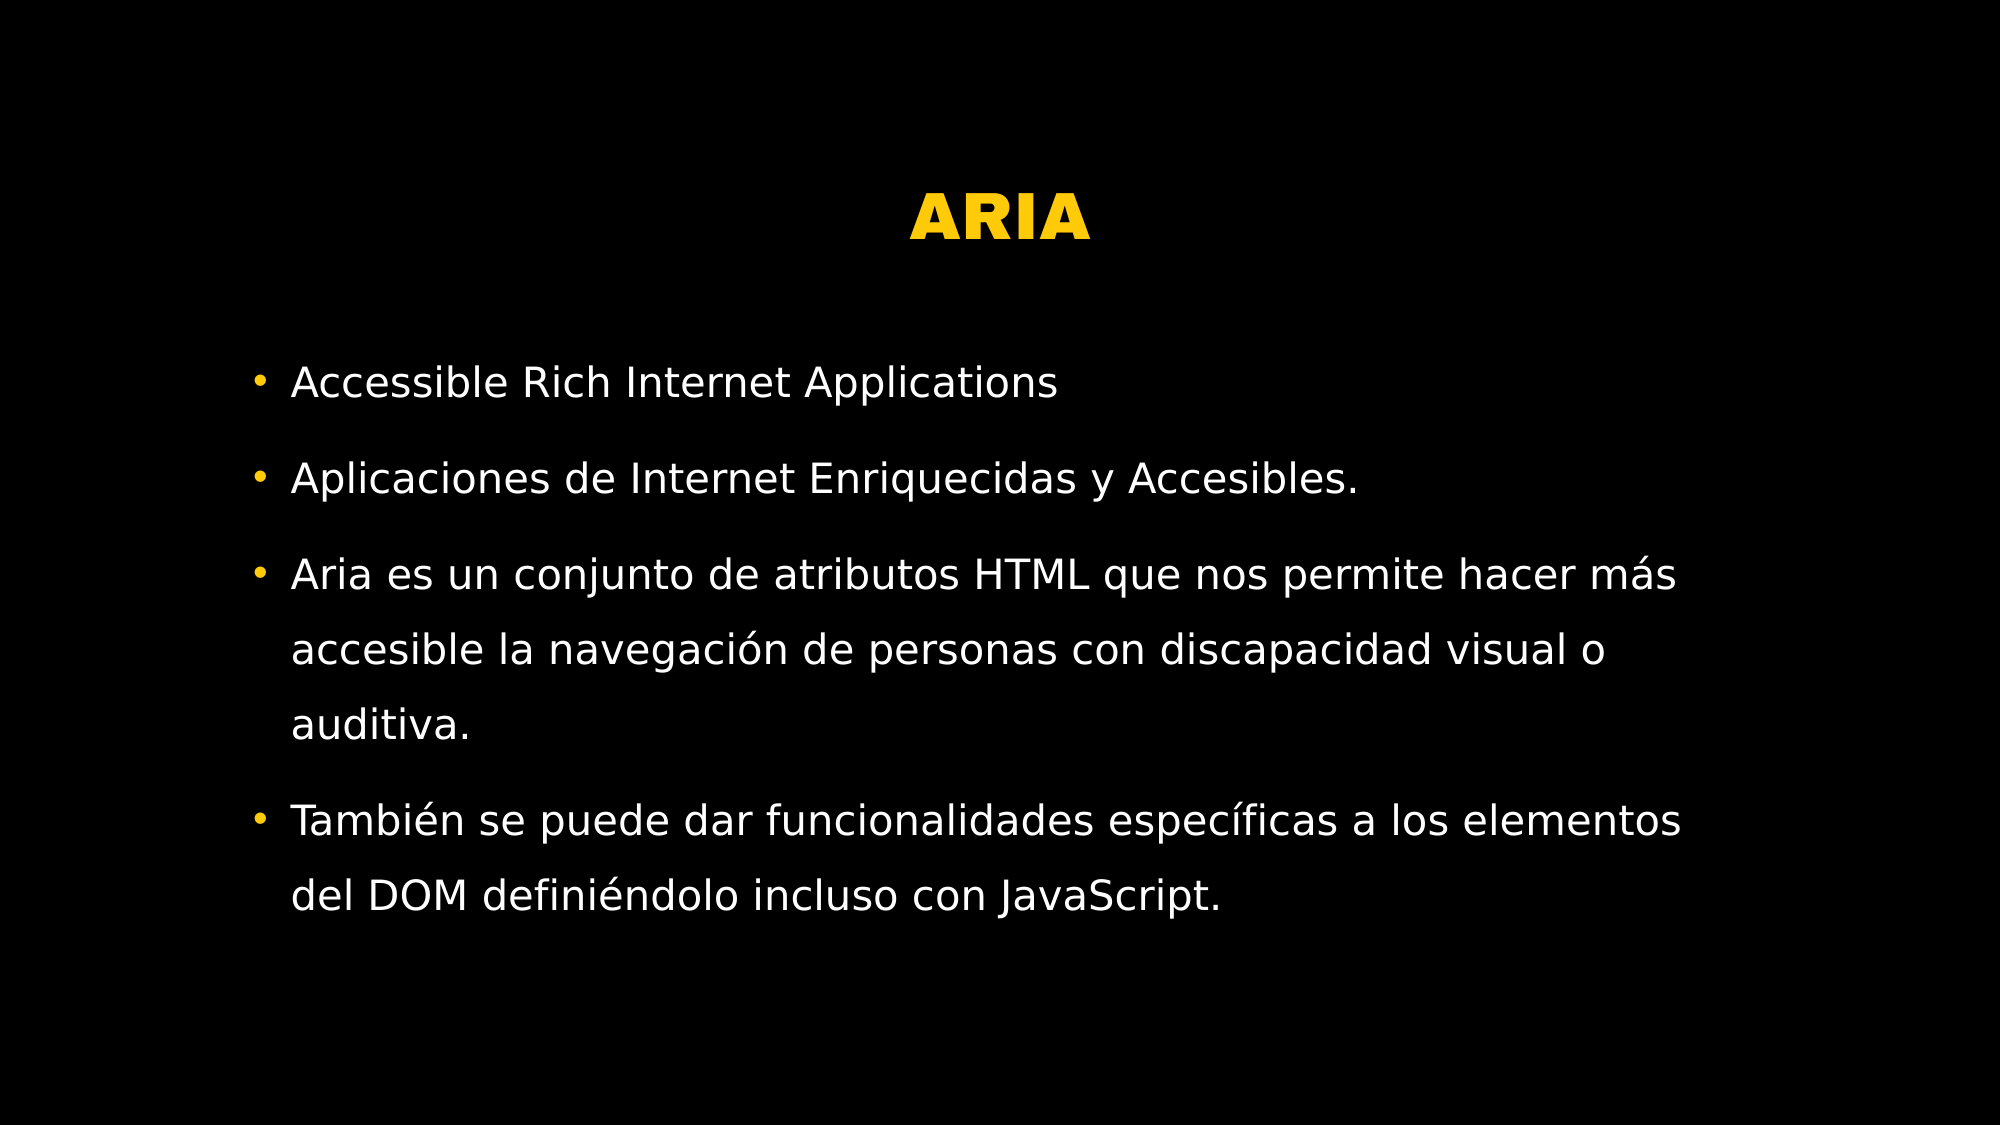

# aria
Accessible Rich Internet Applications
Aplicaciones de Internet Enriquecidas y Accesibles.
Aria es un conjunto de atributos HTML que nos permite hacer más accesible la navegación de personas con discapacidad visual o auditiva.
También se puede dar funcionalidades específicas a los elementos del DOM definiéndolo incluso con JavaScript.